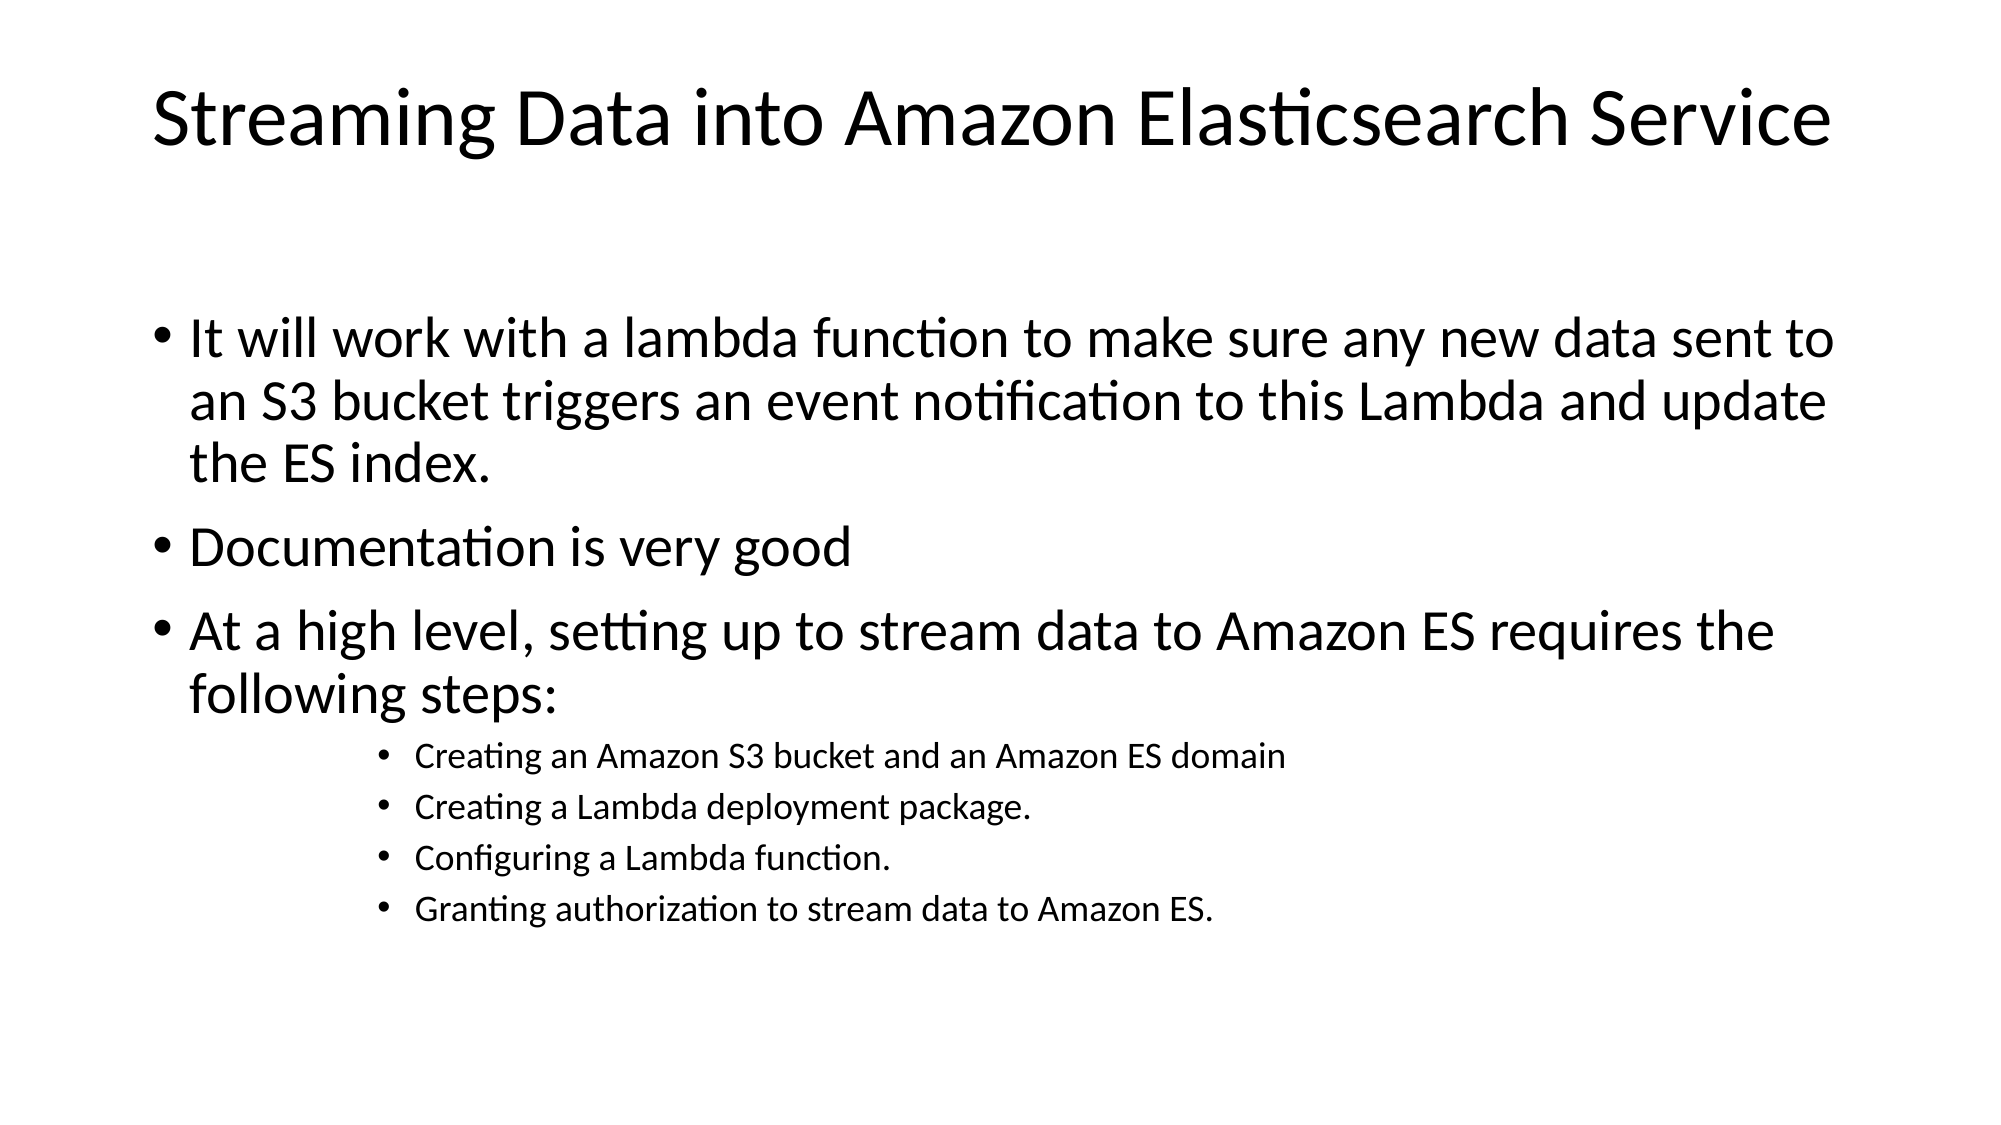

# Streaming Data into Amazon Elasticsearch Service
It will work with a lambda function to make sure any new data sent to an S3 bucket triggers an event notification to this Lambda and update the ES index.
Documentation is very good
At a high level, setting up to stream data to Amazon ES requires the following steps:
Creating an Amazon S3 bucket and an Amazon ES domain
Creating a Lambda deployment package.
Configuring a Lambda function.
Granting authorization to stream data to Amazon ES.